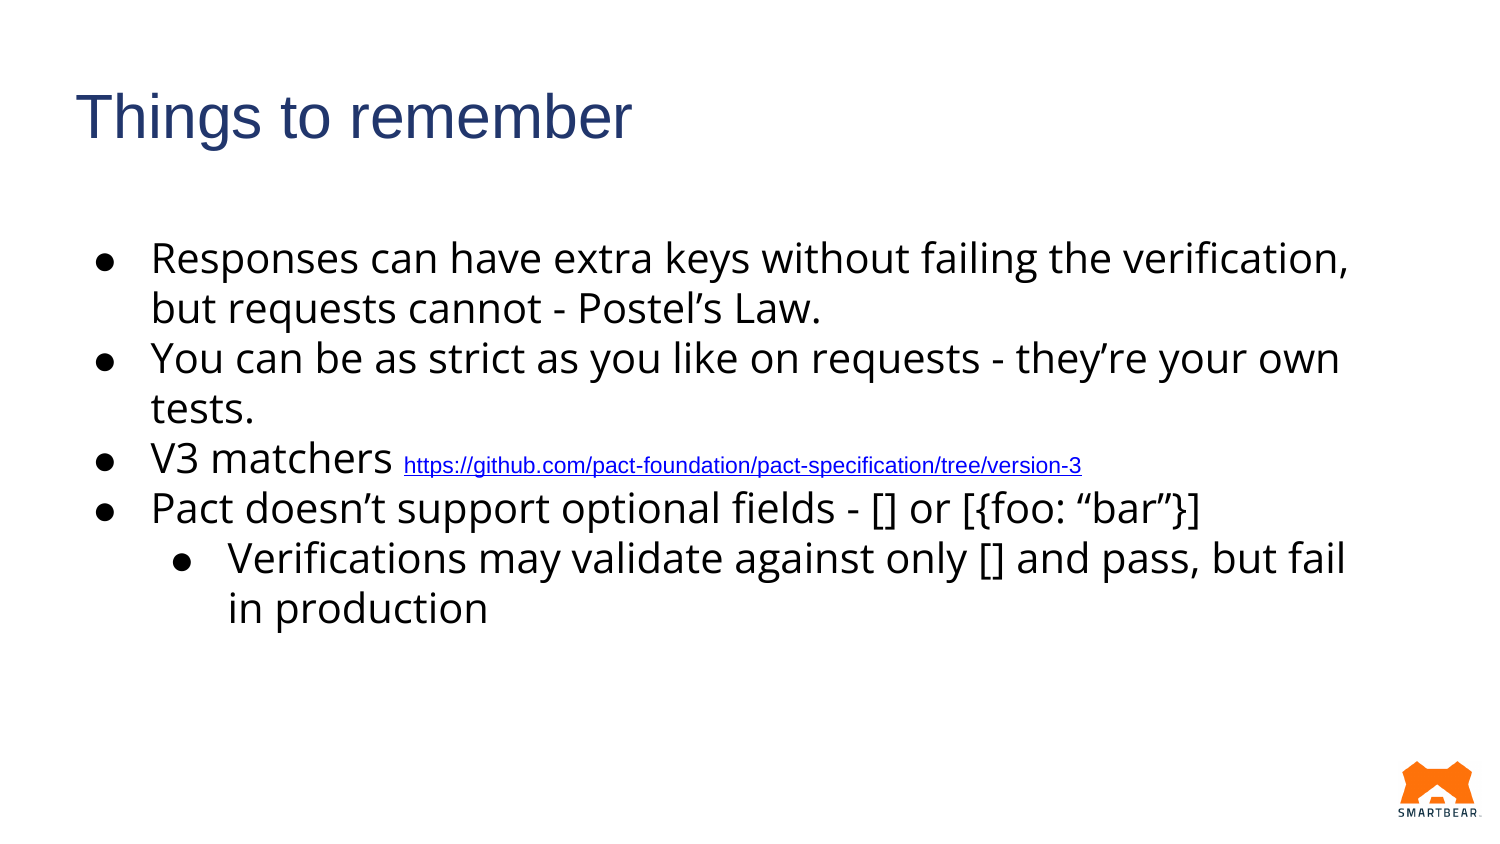

# Things to remember
Responses can have extra keys without failing the verification, but requests cannot - Postel’s Law.
You can be as strict as you like on requests - they’re your own tests.
V3 matchers https://github.com/pact-foundation/pact-specification/tree/version-3
Pact doesn’t support optional fields - [] or [{foo: “bar”}]
Verifications may validate against only [] and pass, but fail in production